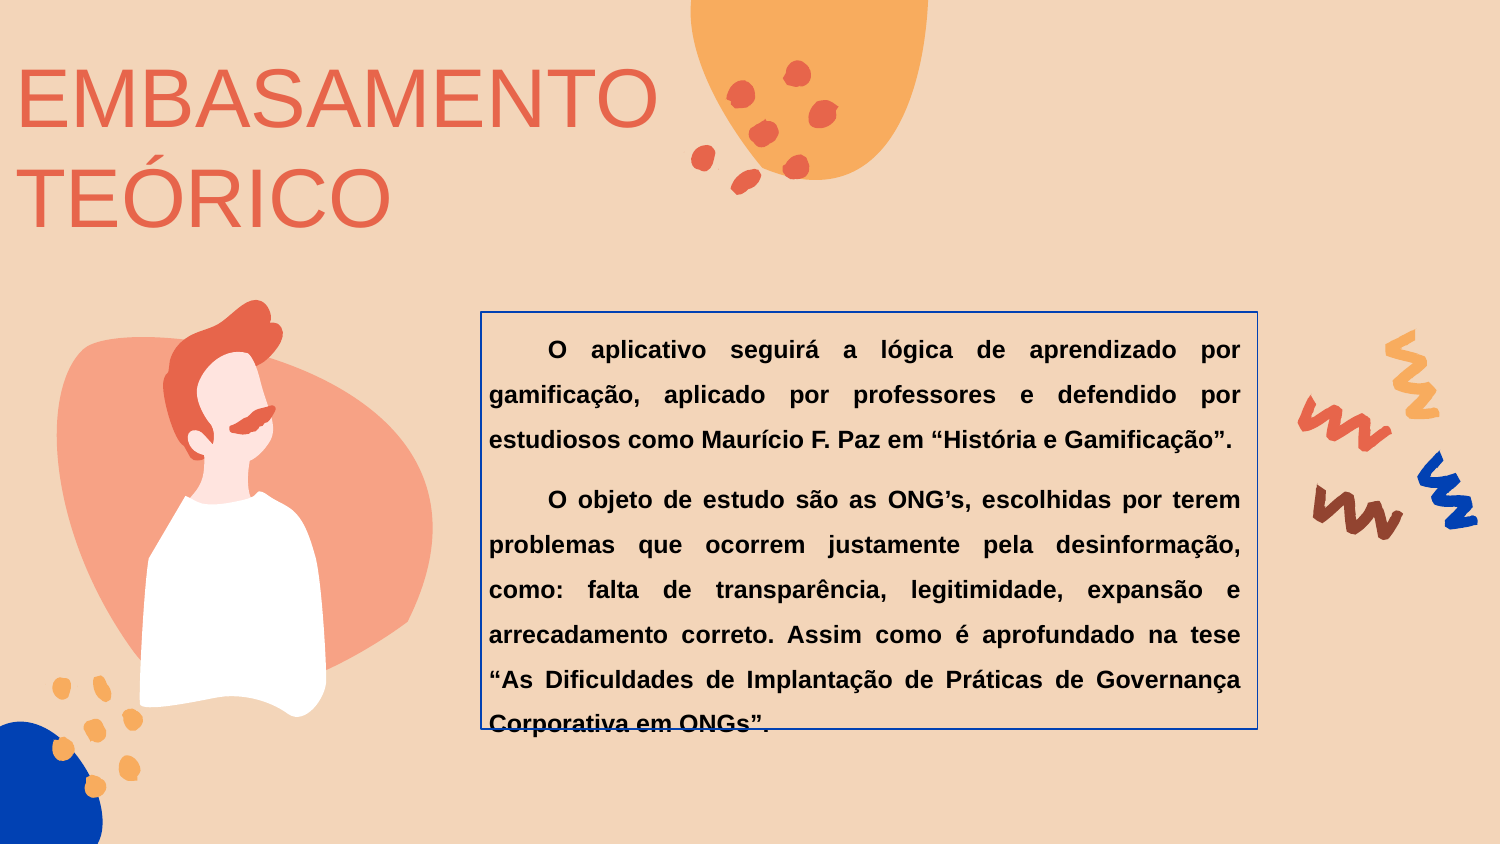

# EMBASAMENTO TEÓRICO

O aplicativo seguirá a lógica de aprendizado por gamificação, aplicado por professores e defendido por estudiosos como Maurício F. Paz em “História e Gamificação”.

O objeto de estudo são as ONG’s, escolhidas por terem problemas que ocorrem justamente pela desinformação, como: falta de transparência, legitimidade, expansão e arrecadamento correto. Assim como é aprofundado na tese “As Dificuldades de Implantação de Práticas de Governança Corporativa em ONGs”.